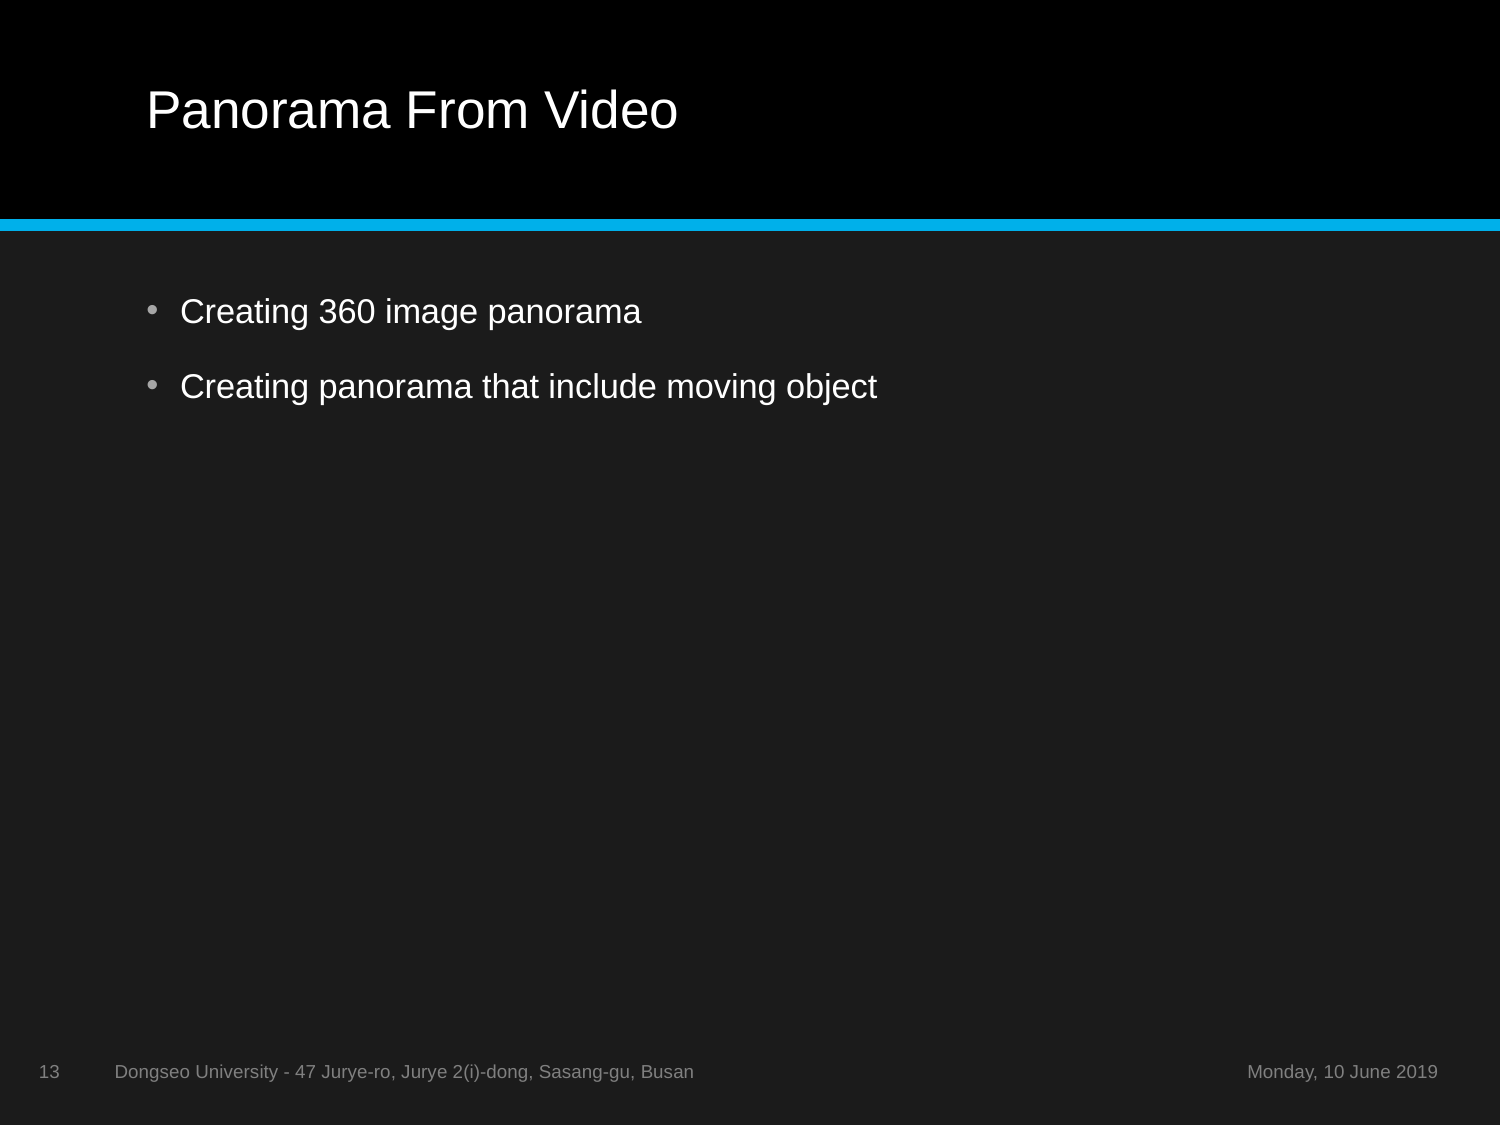

# Panorama From Video
Creating 360 image panorama
Creating panorama that include moving object

13
Dongseo University - 47 Jurye-ro, Jurye 2(i)-dong, Sasang-gu, Busan
Monday, 10 June 2019